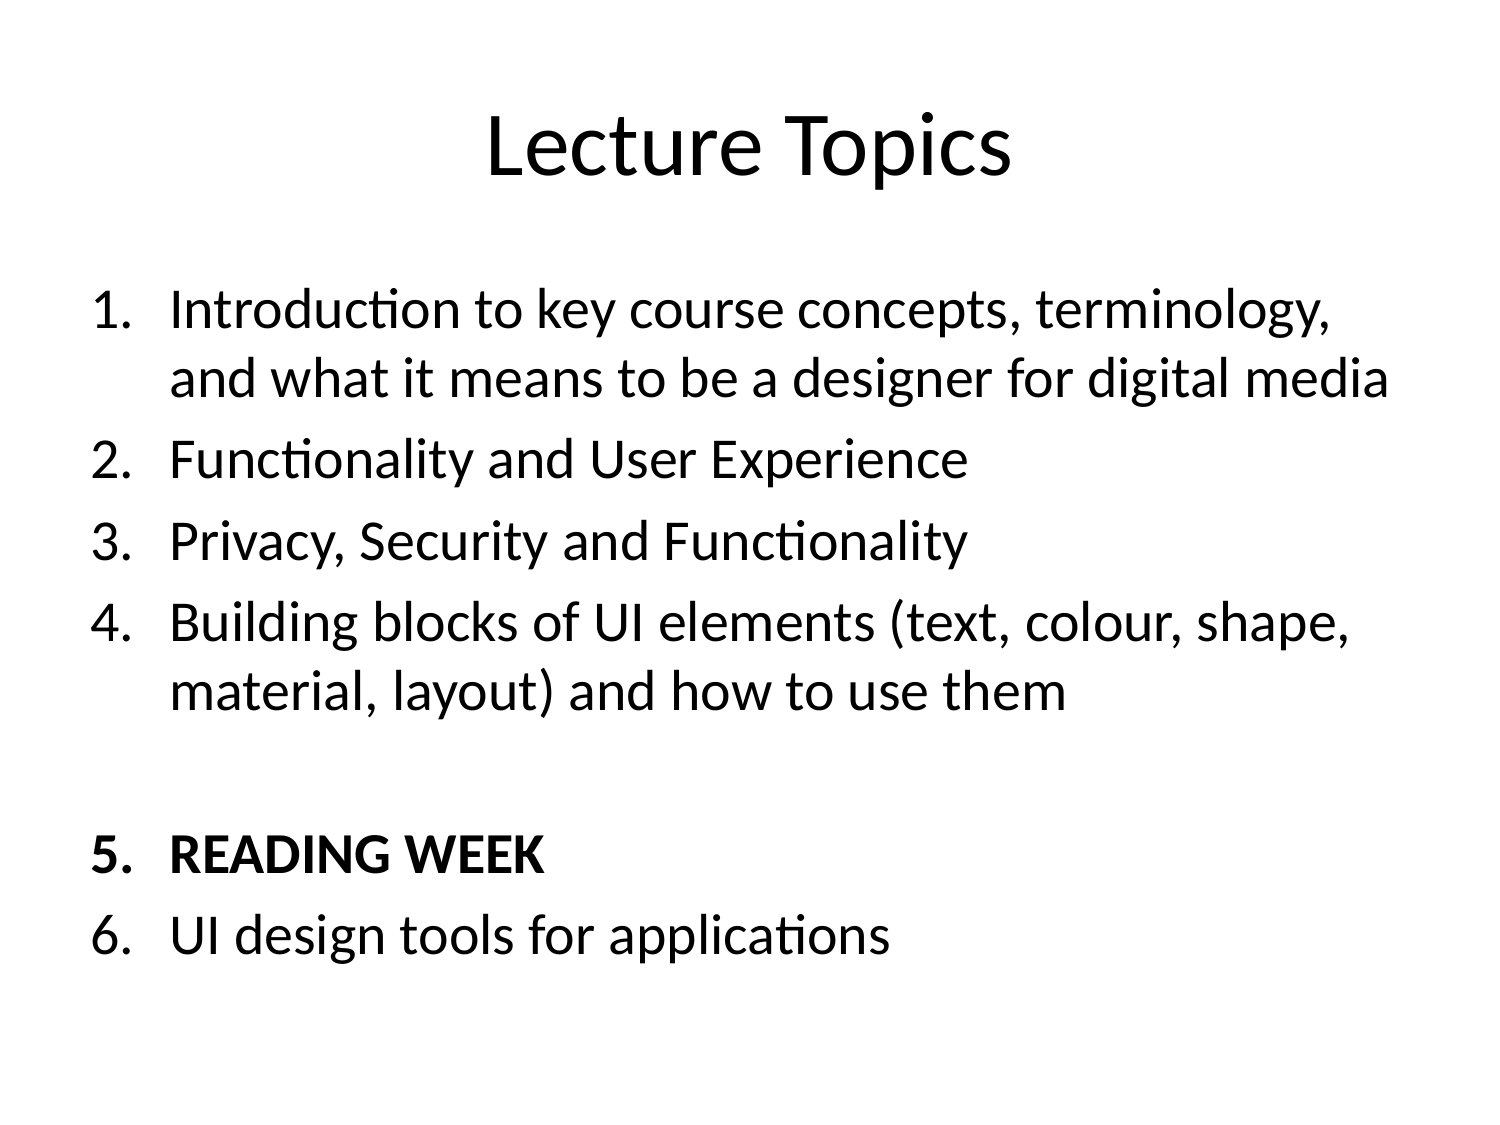

# Lecture Topics
Introduction to key course concepts, terminology, and what it means to be a designer for digital media
Functionality and User Experience
Privacy, Security and Functionality
Building blocks of UI elements (text, colour, shape, material, layout) and how to use them

READING WEEK
UI design tools for applications